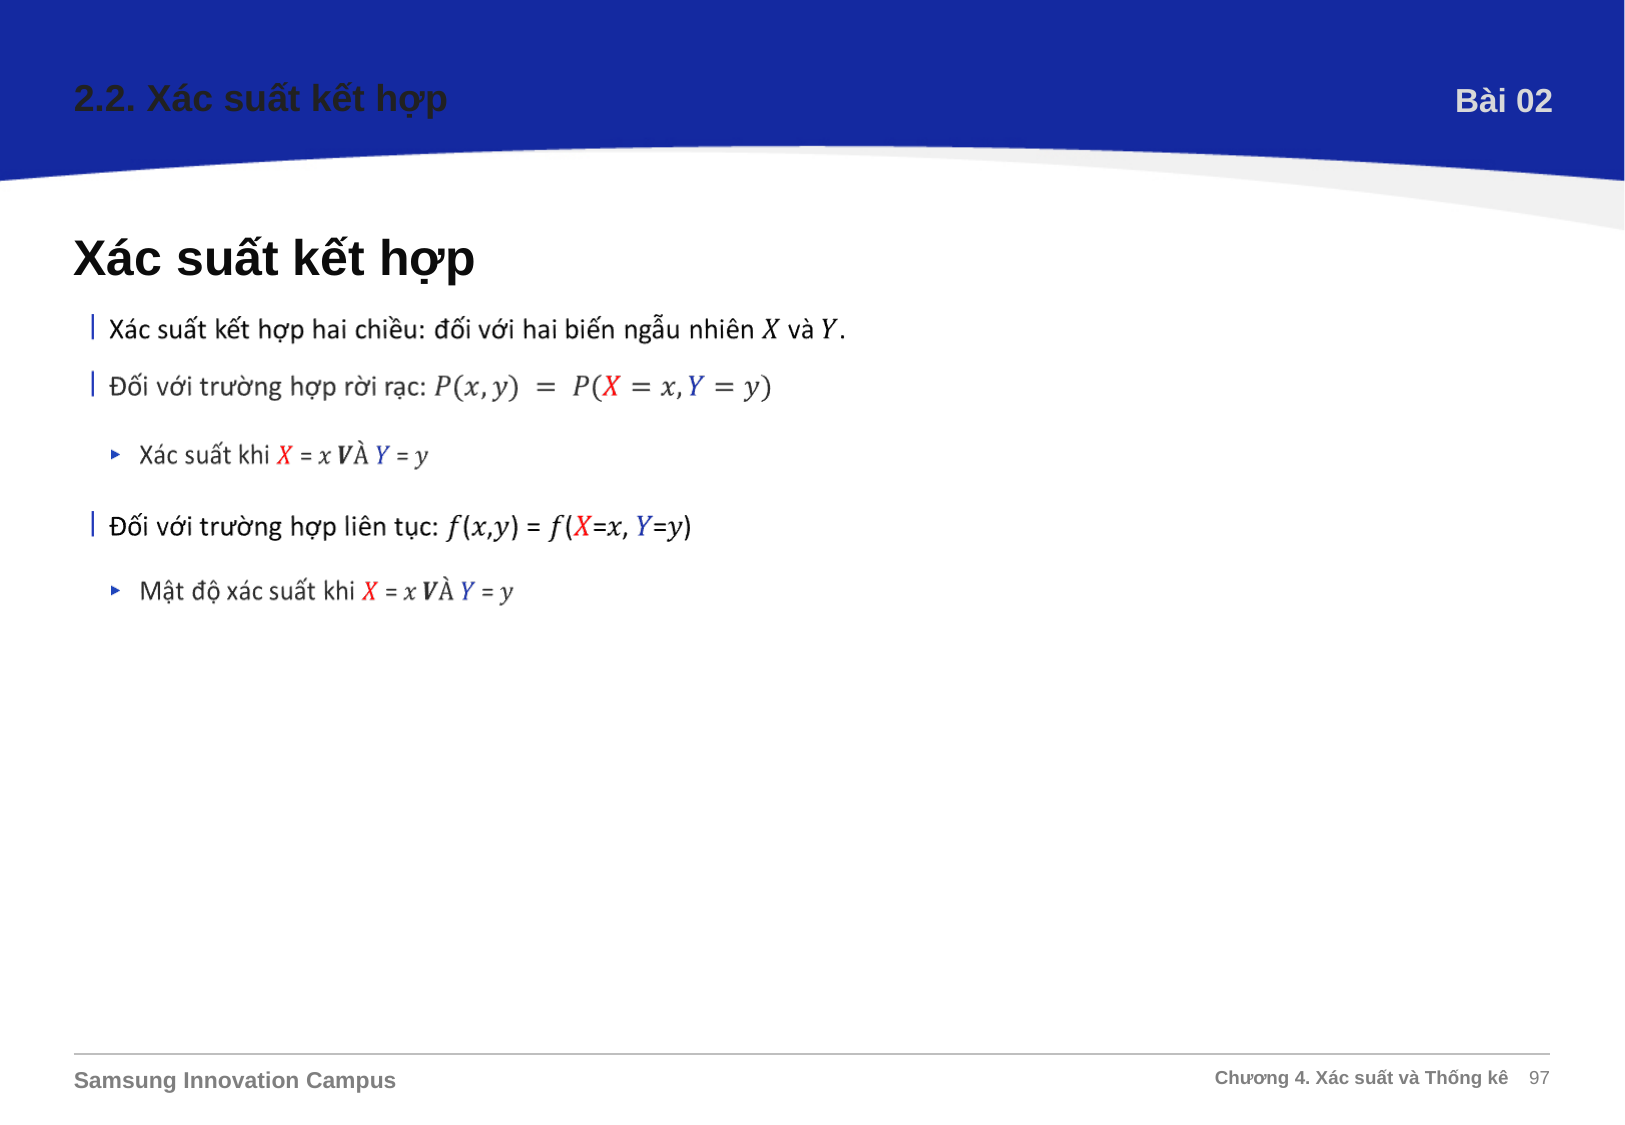

2.2. Xác suất kết hợp
Bài 02
Xác suất kết hợp